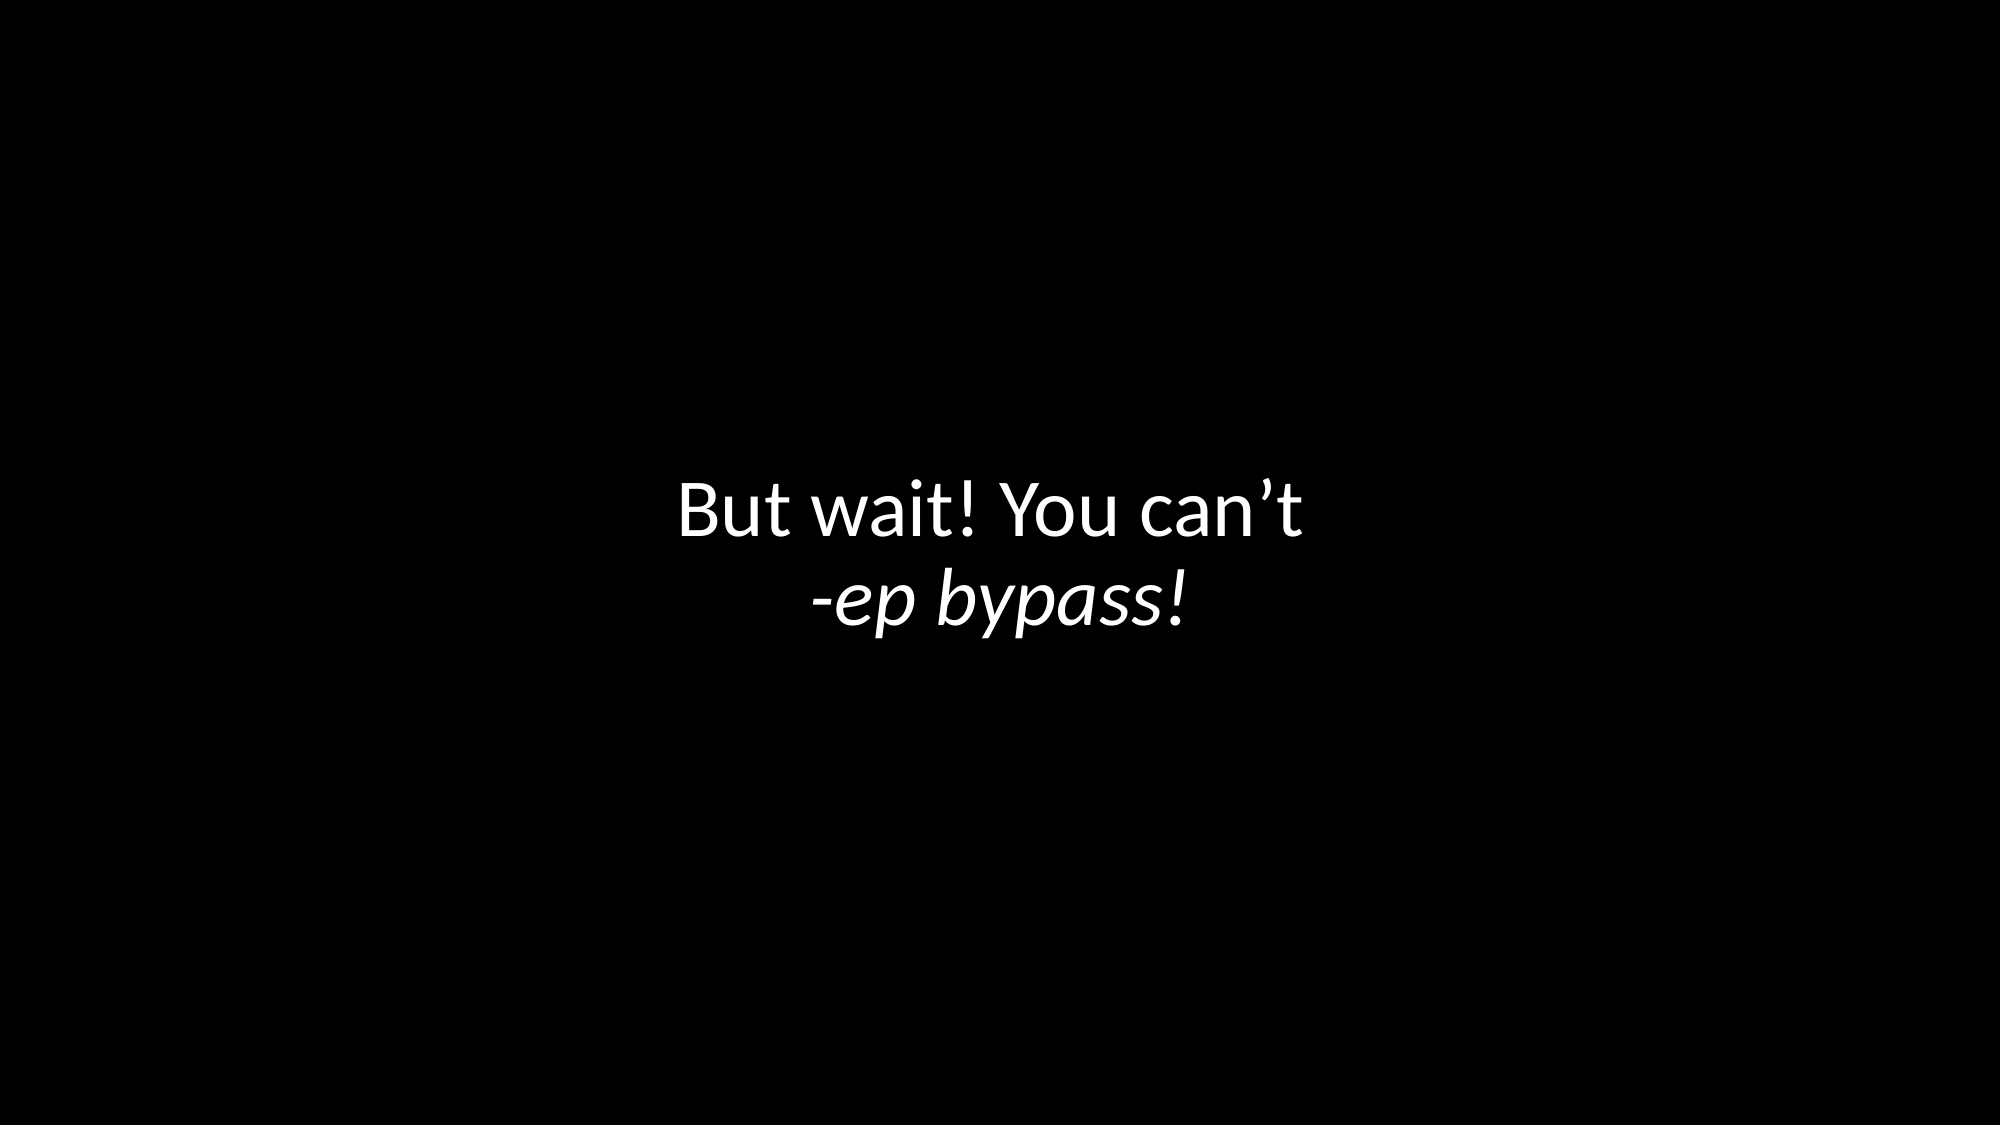

# But wait! You can’t -ep bypass!